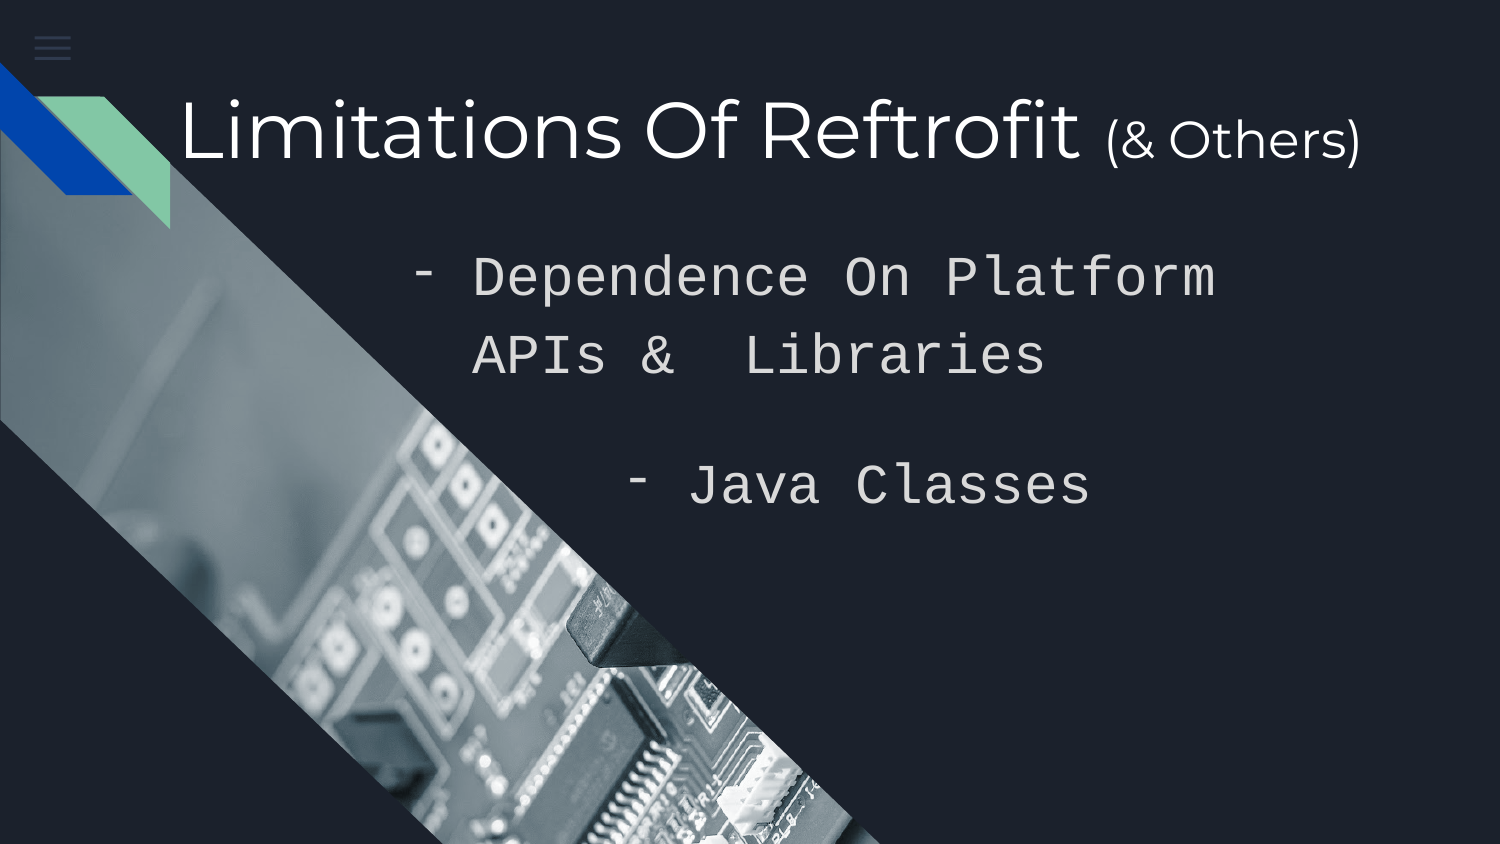

# Limitations Of Reftrofit (& Others)
Dependence On Platform APIs &  Libraries

Java Classes